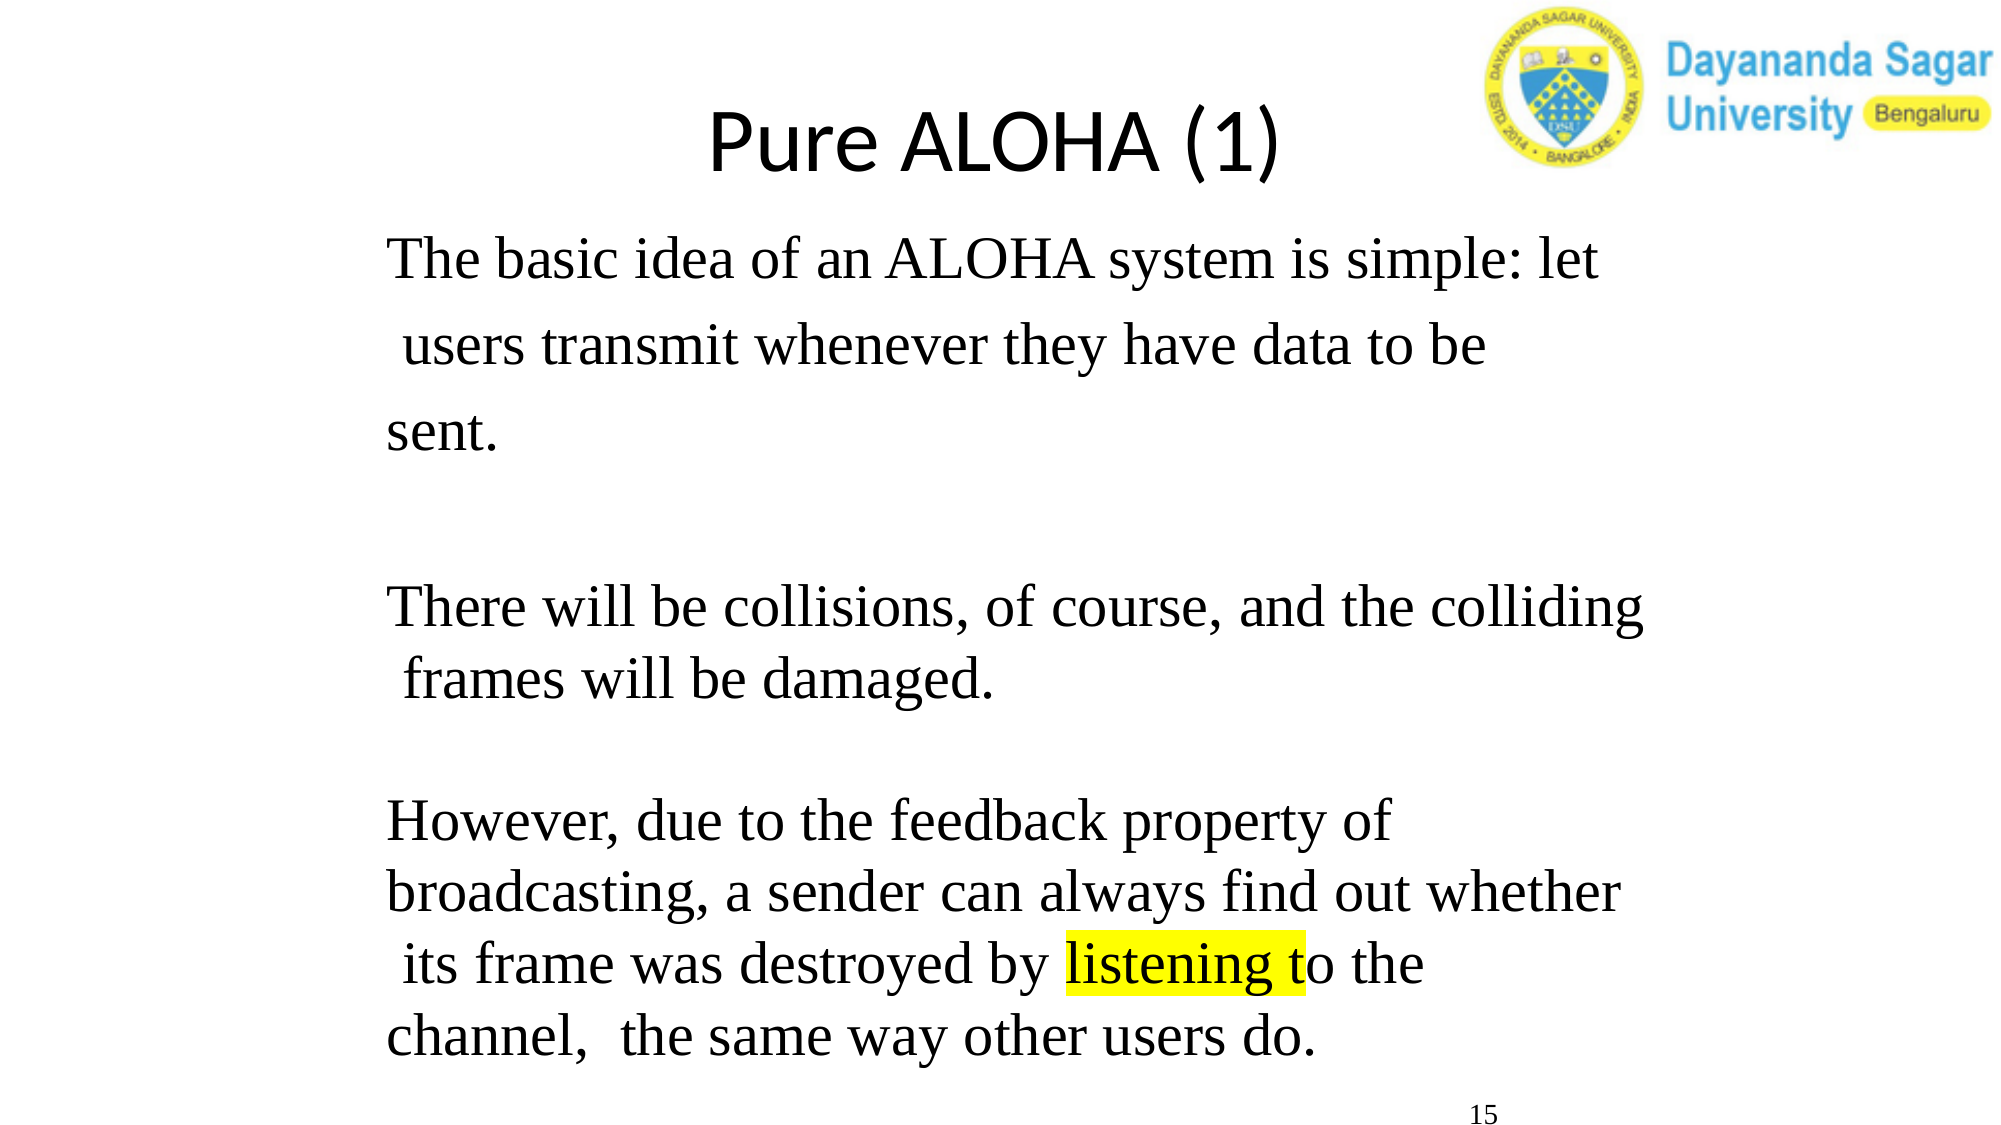

# Pure ALOHA (1)
The basic idea of an ALOHA system is simple: let  users transmit whenever they have data to be sent.

There will be collisions, of course, and the colliding  frames will be damaged.

However, due to the feedback property of  broadcasting, a sender can always find out whether  its frame was destroyed by listening to the channel,  the same way other users do.
15